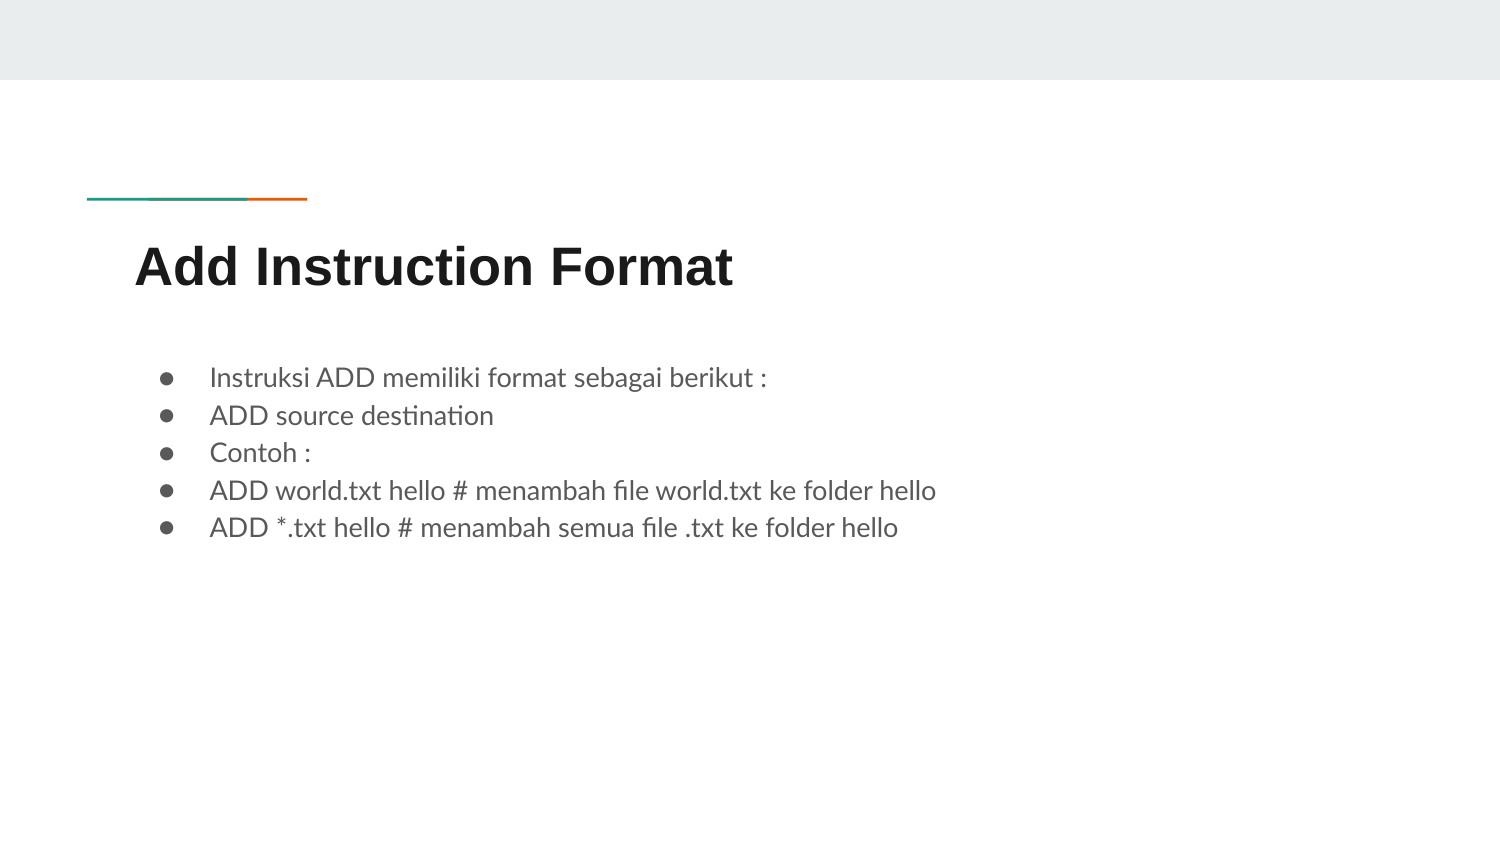

# Add Instruction Format
Instruksi ADD memiliki format sebagai berikut :
ADD source destination
Contoh :
ADD world.txt hello # menambah file world.txt ke folder hello
ADD *.txt hello # menambah semua file .txt ke folder hello